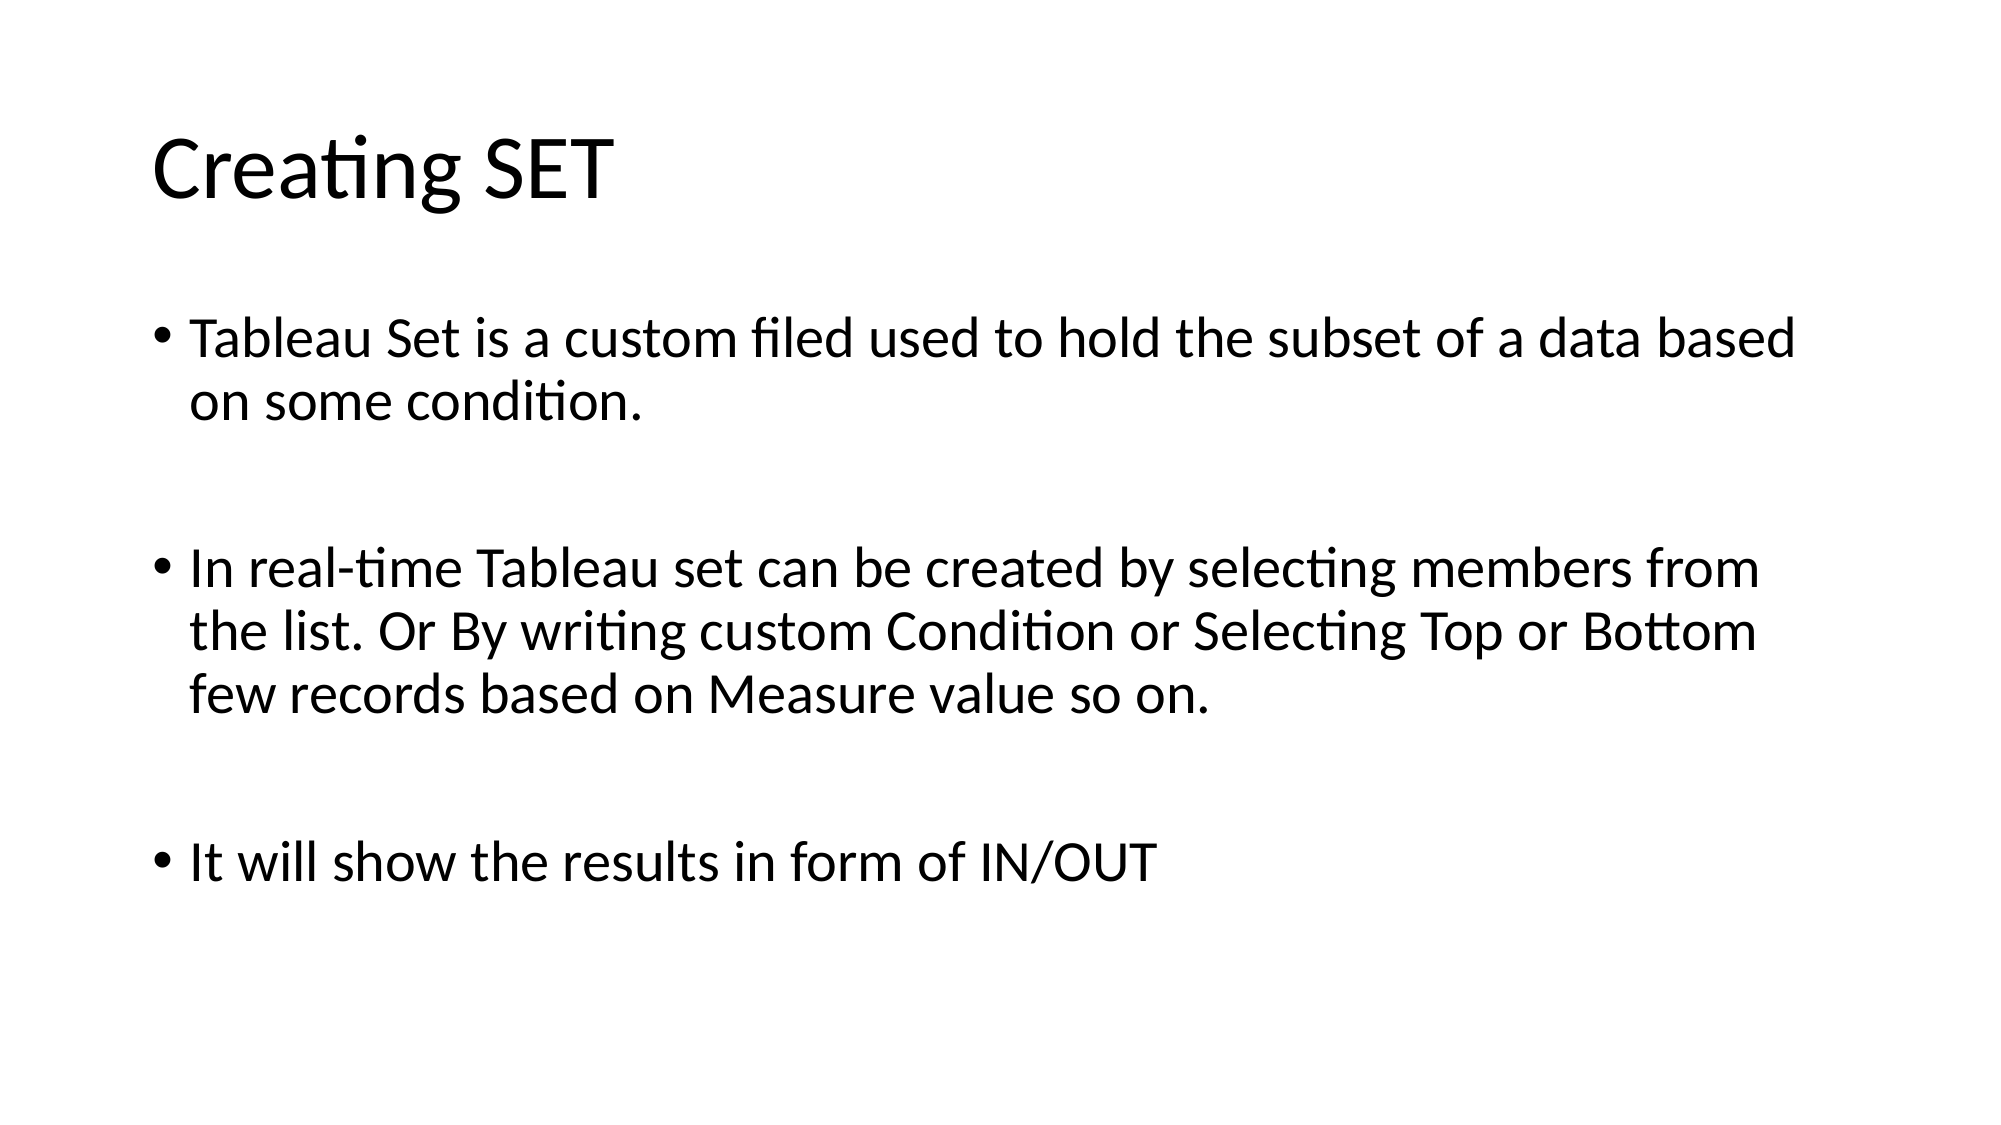

# Creating SET
Tableau Set is a custom filed used to hold the subset of a data based on some condition.

In real-time Tableau set can be created by selecting members from the list. Or By writing custom Condition or Selecting Top or Bottom few records based on Measure value so on.

It will show the results in form of IN/OUT